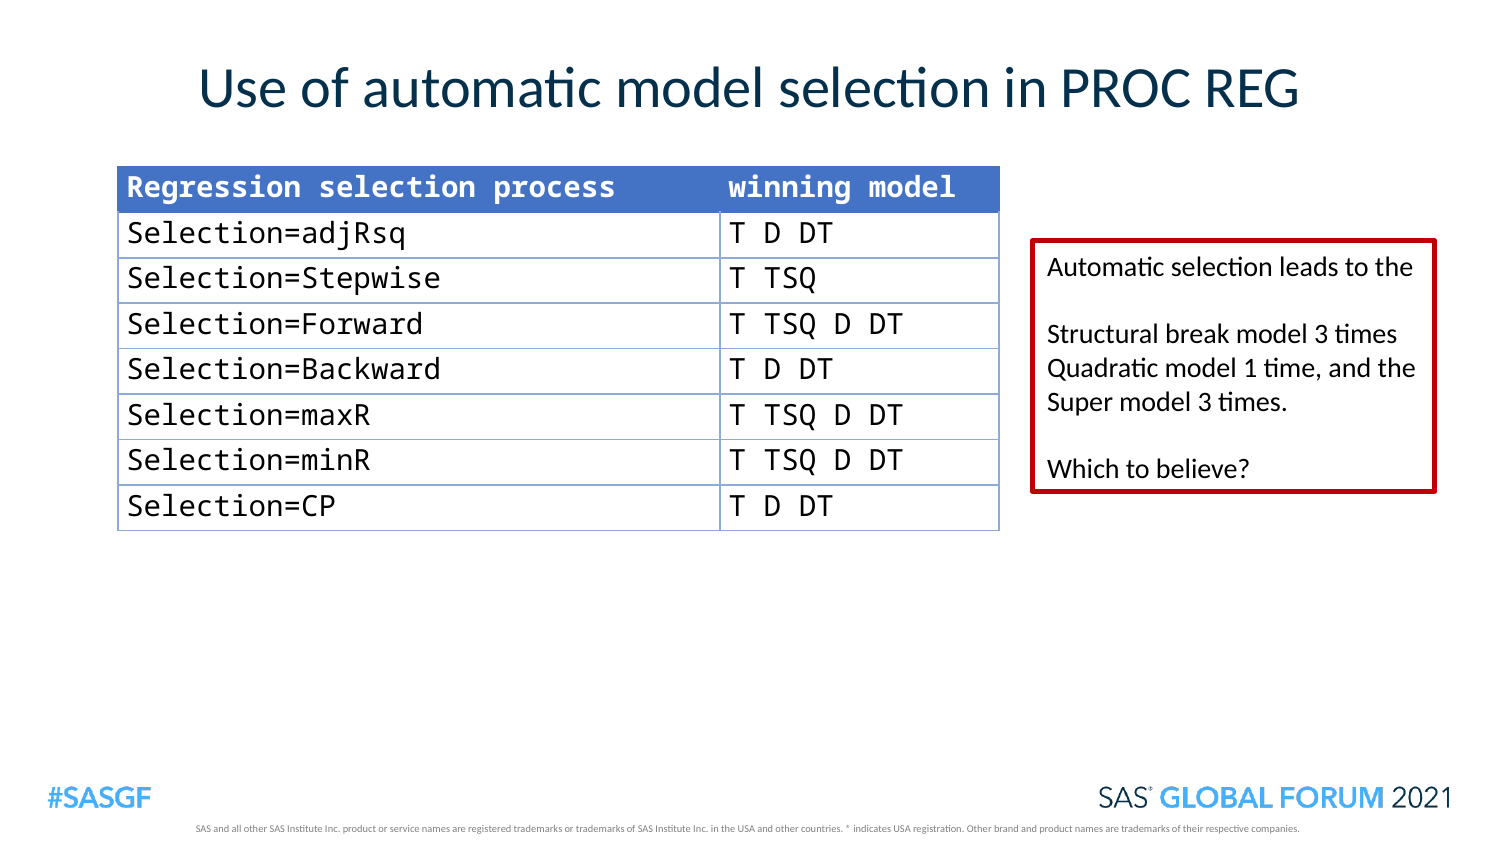

27
# Use of automatic model selection in PROC REG
| Regression selection process | winning model |
| --- | --- |
| Selection=adjRsq | T D DT |
| Selection=Stepwise | T TSQ |
| Selection=Forward | T TSQ D DT |
| Selection=Backward | T D DT |
| Selection=maxR | T TSQ D DT |
| Selection=minR | T TSQ D DT |
| Selection=CP | T D DT |
Automatic selection leads to the

Structural break model 3 times
Quadratic model 1 time, and the
Super model 3 times.

Which to believe?